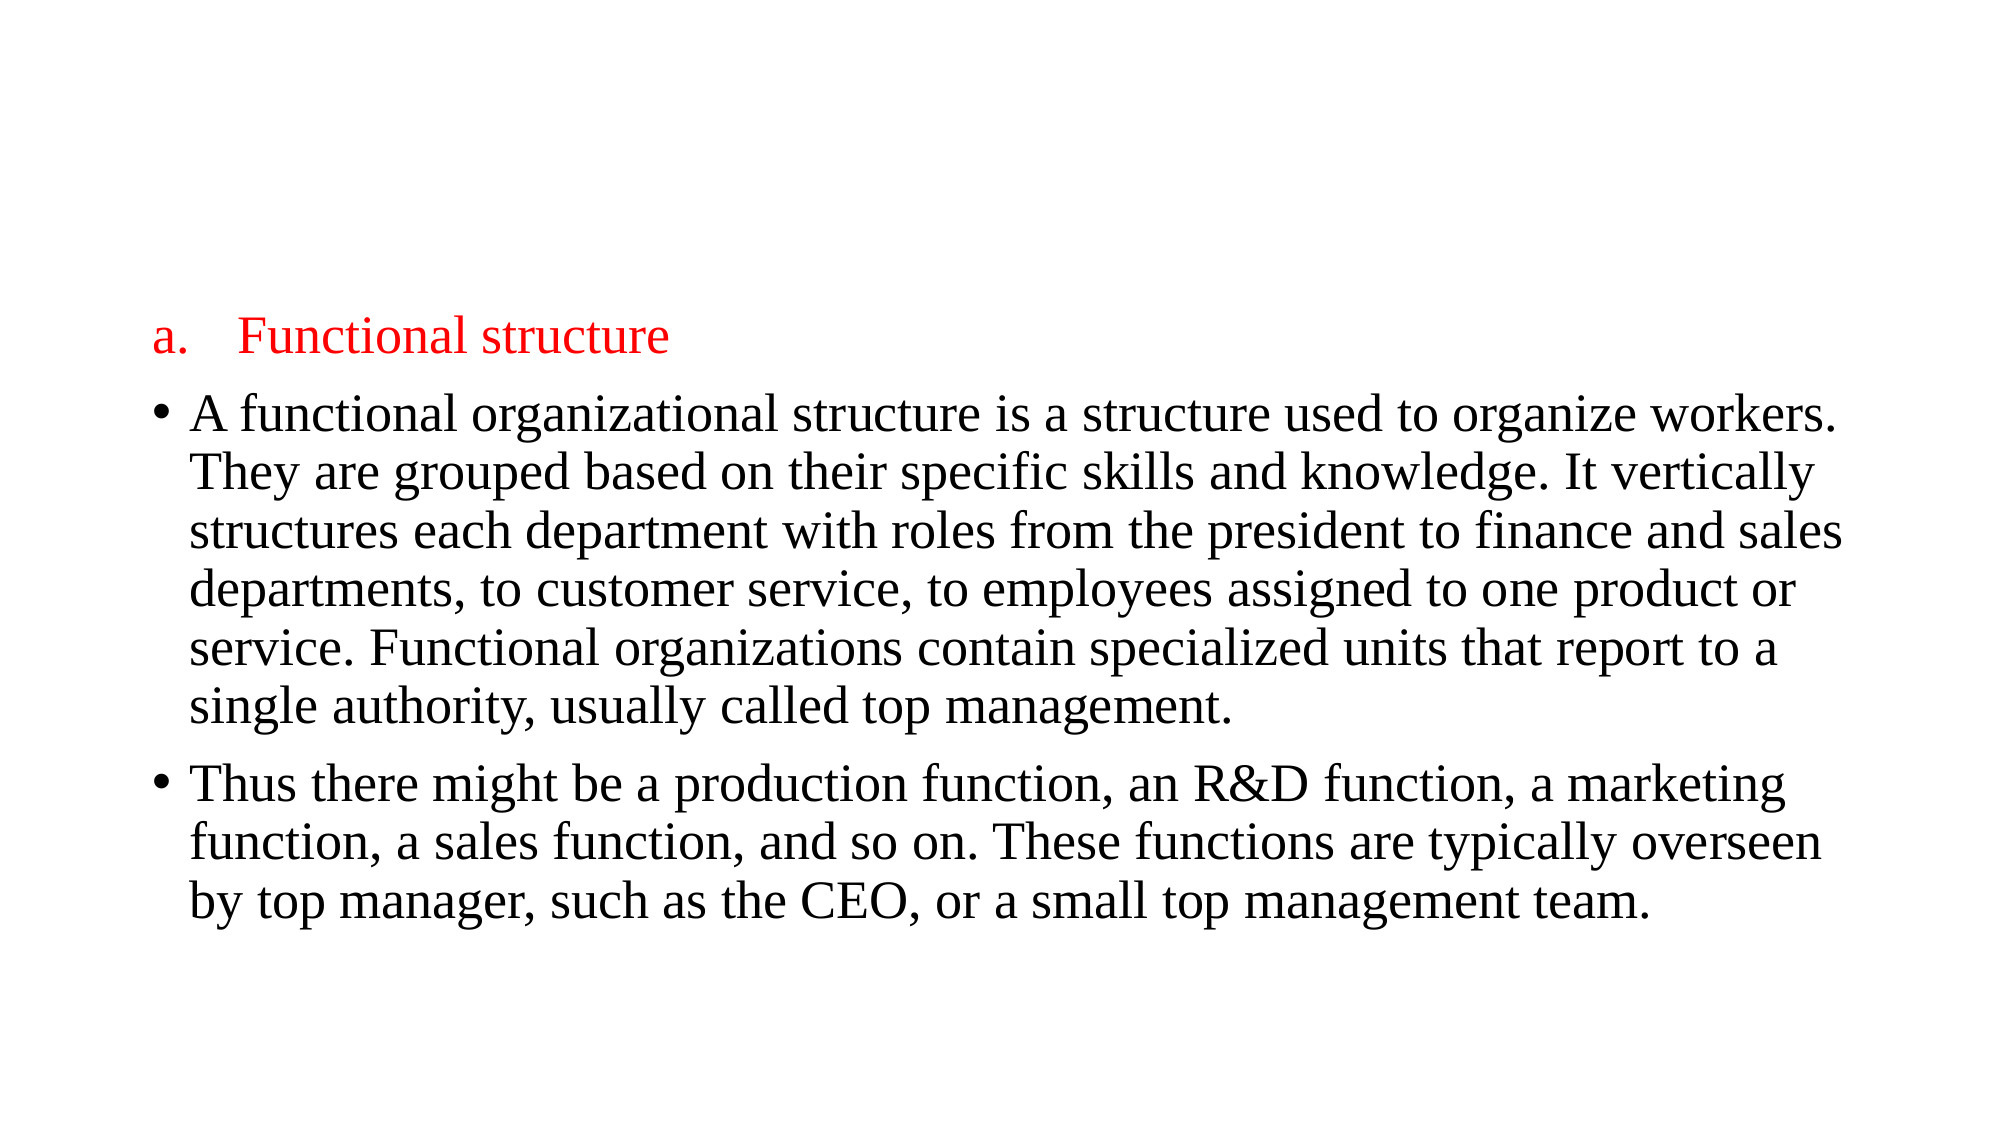

#
Functional structure
A functional organizational structure is a structure used to organize workers. They are grouped based on their specific skills and knowledge. It vertically structures each department with roles from the president to finance and sales departments, to customer service, to employees assigned to one product or service. Functional organizations contain specialized units that report to a single authority, usually called top management.
Thus there might be a production function, an R&D function, a marketing function, a sales function, and so on. These functions are typically overseen by top manager, such as the CEO, or a small top management team.